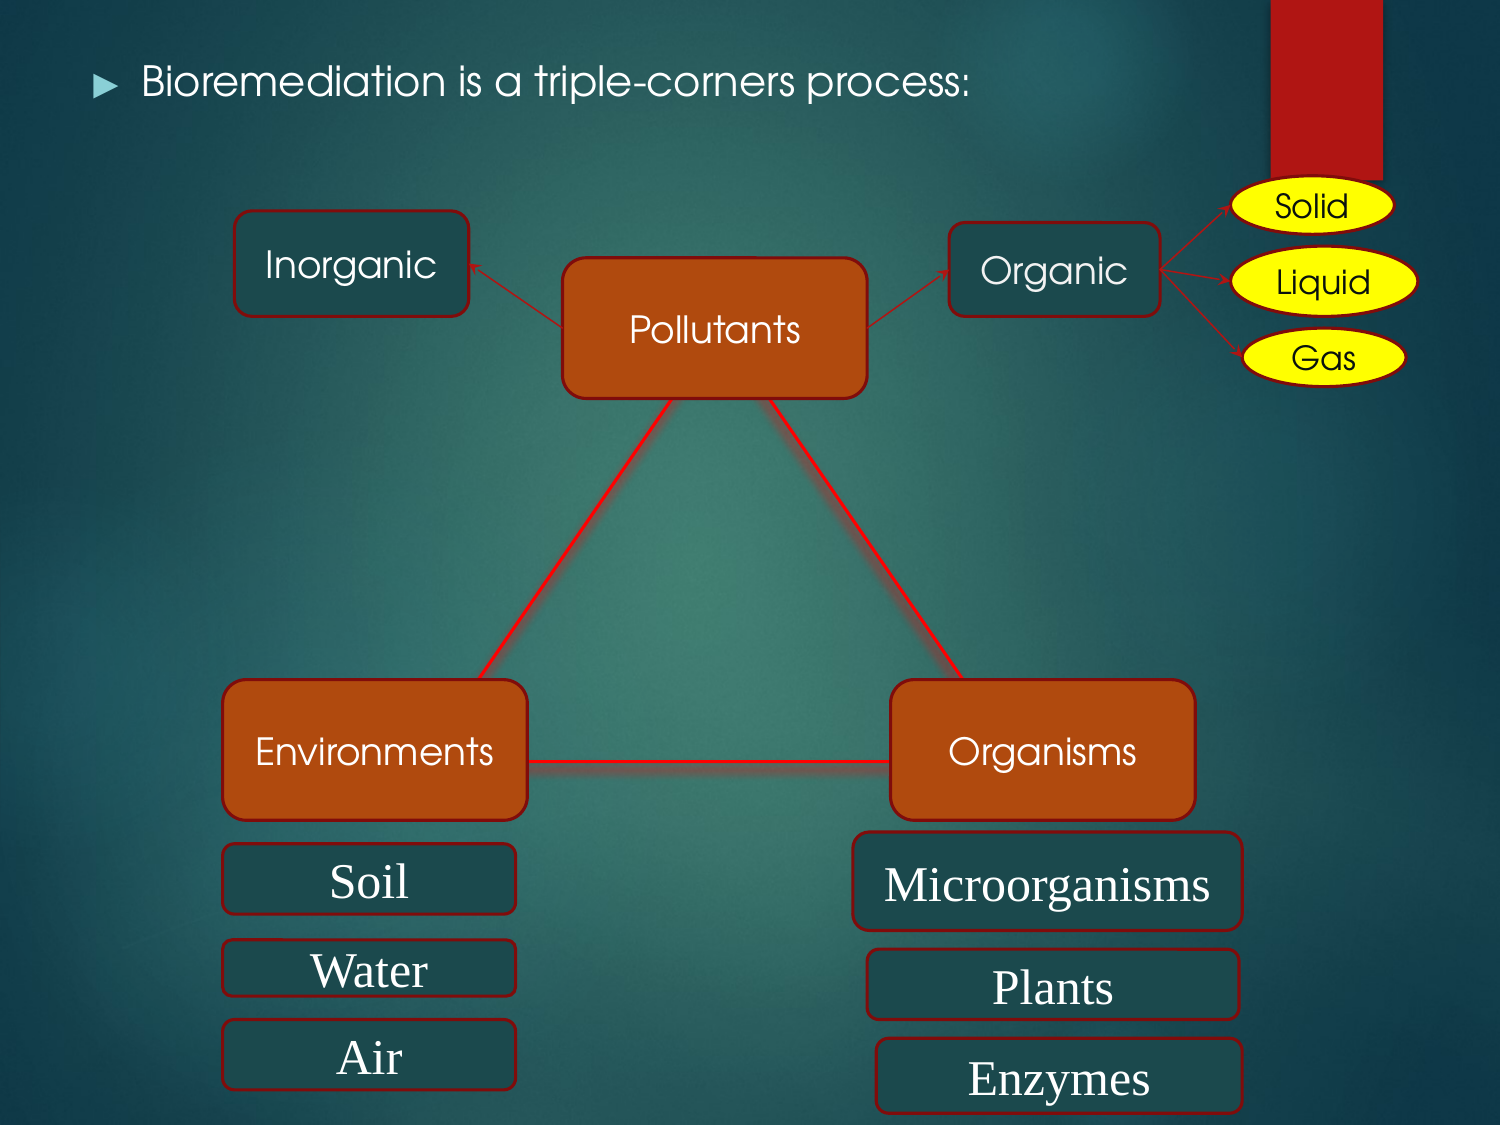

Bioremediation is a triple-corners process:

Solid
Inorganic
Organic
Liquid
Pollutants

Environments
Organisms
Gas
Microorganisms
Soil
Water
Plants
Air
Enzymes